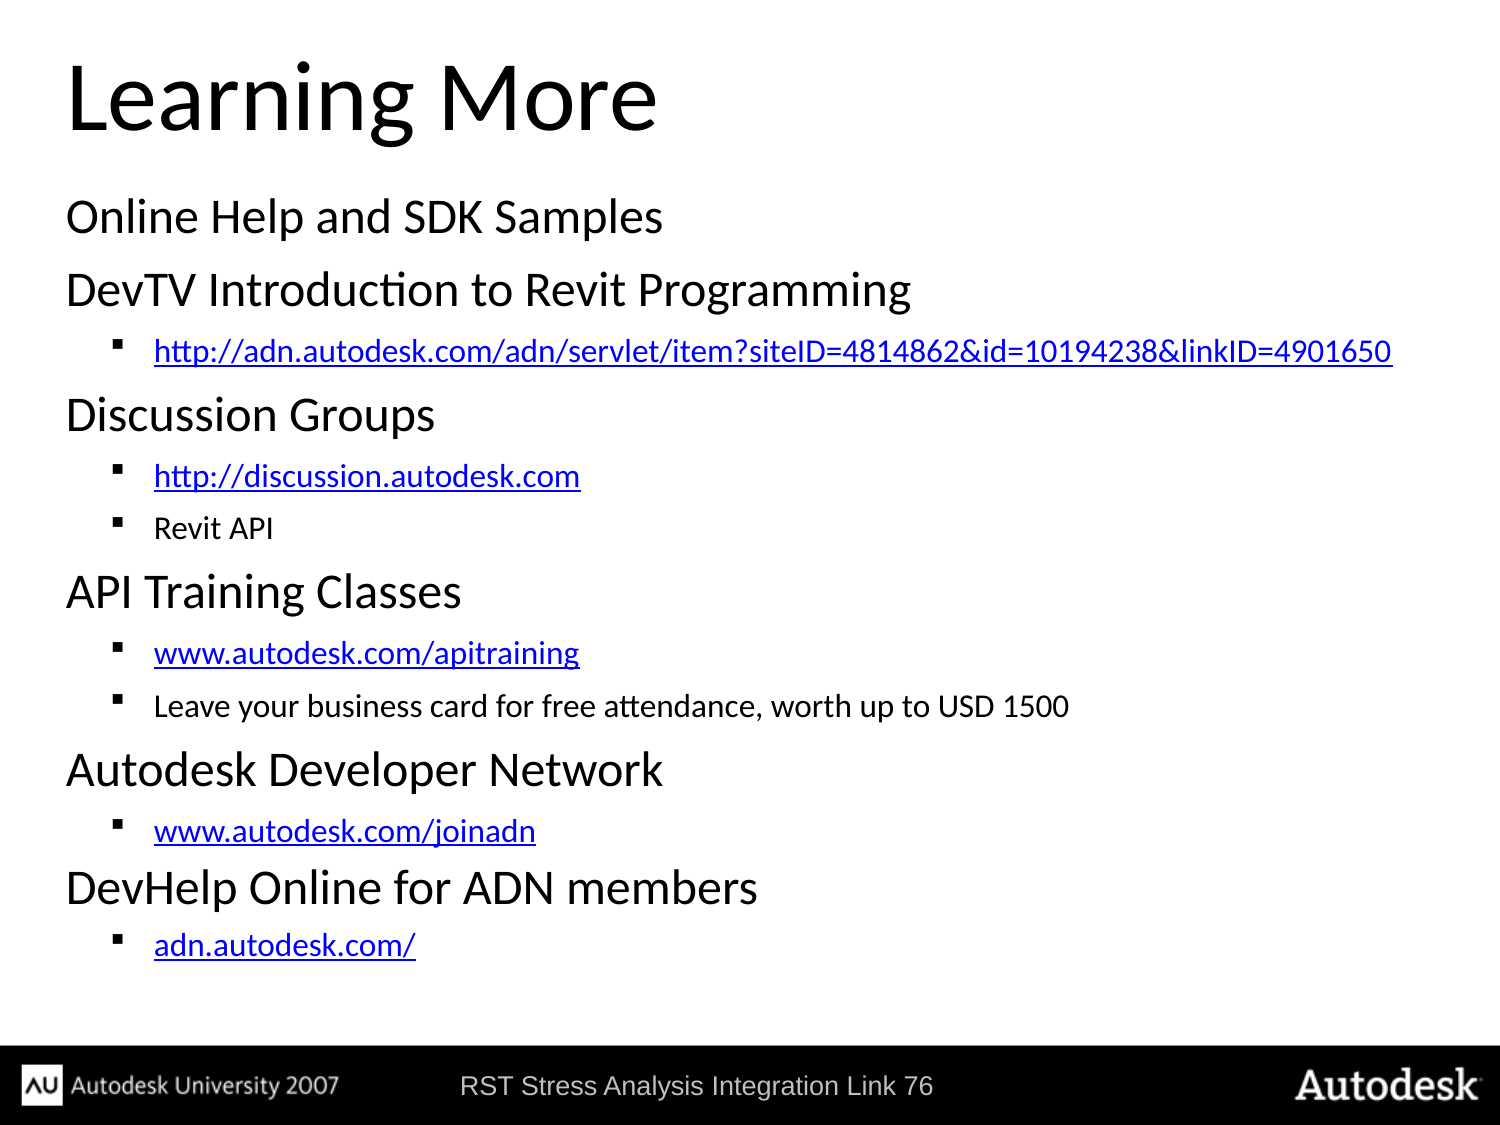

# Learning More
Online Help and SDK Samples
DevTV Introduction to Revit Programming
http://adn.autodesk.com/adn/servlet/item?siteID=4814862&id=10194238&linkID=4901650
Discussion Groups
http://discussion.autodesk.com
Revit API
API Training Classes
www.autodesk.com/apitraining
Leave your business card for free attendance, worth up to USD 1500
Autodesk Developer Network
www.autodesk.com/joinadn
DevHelp Online for ADN members
adn.autodesk.com/